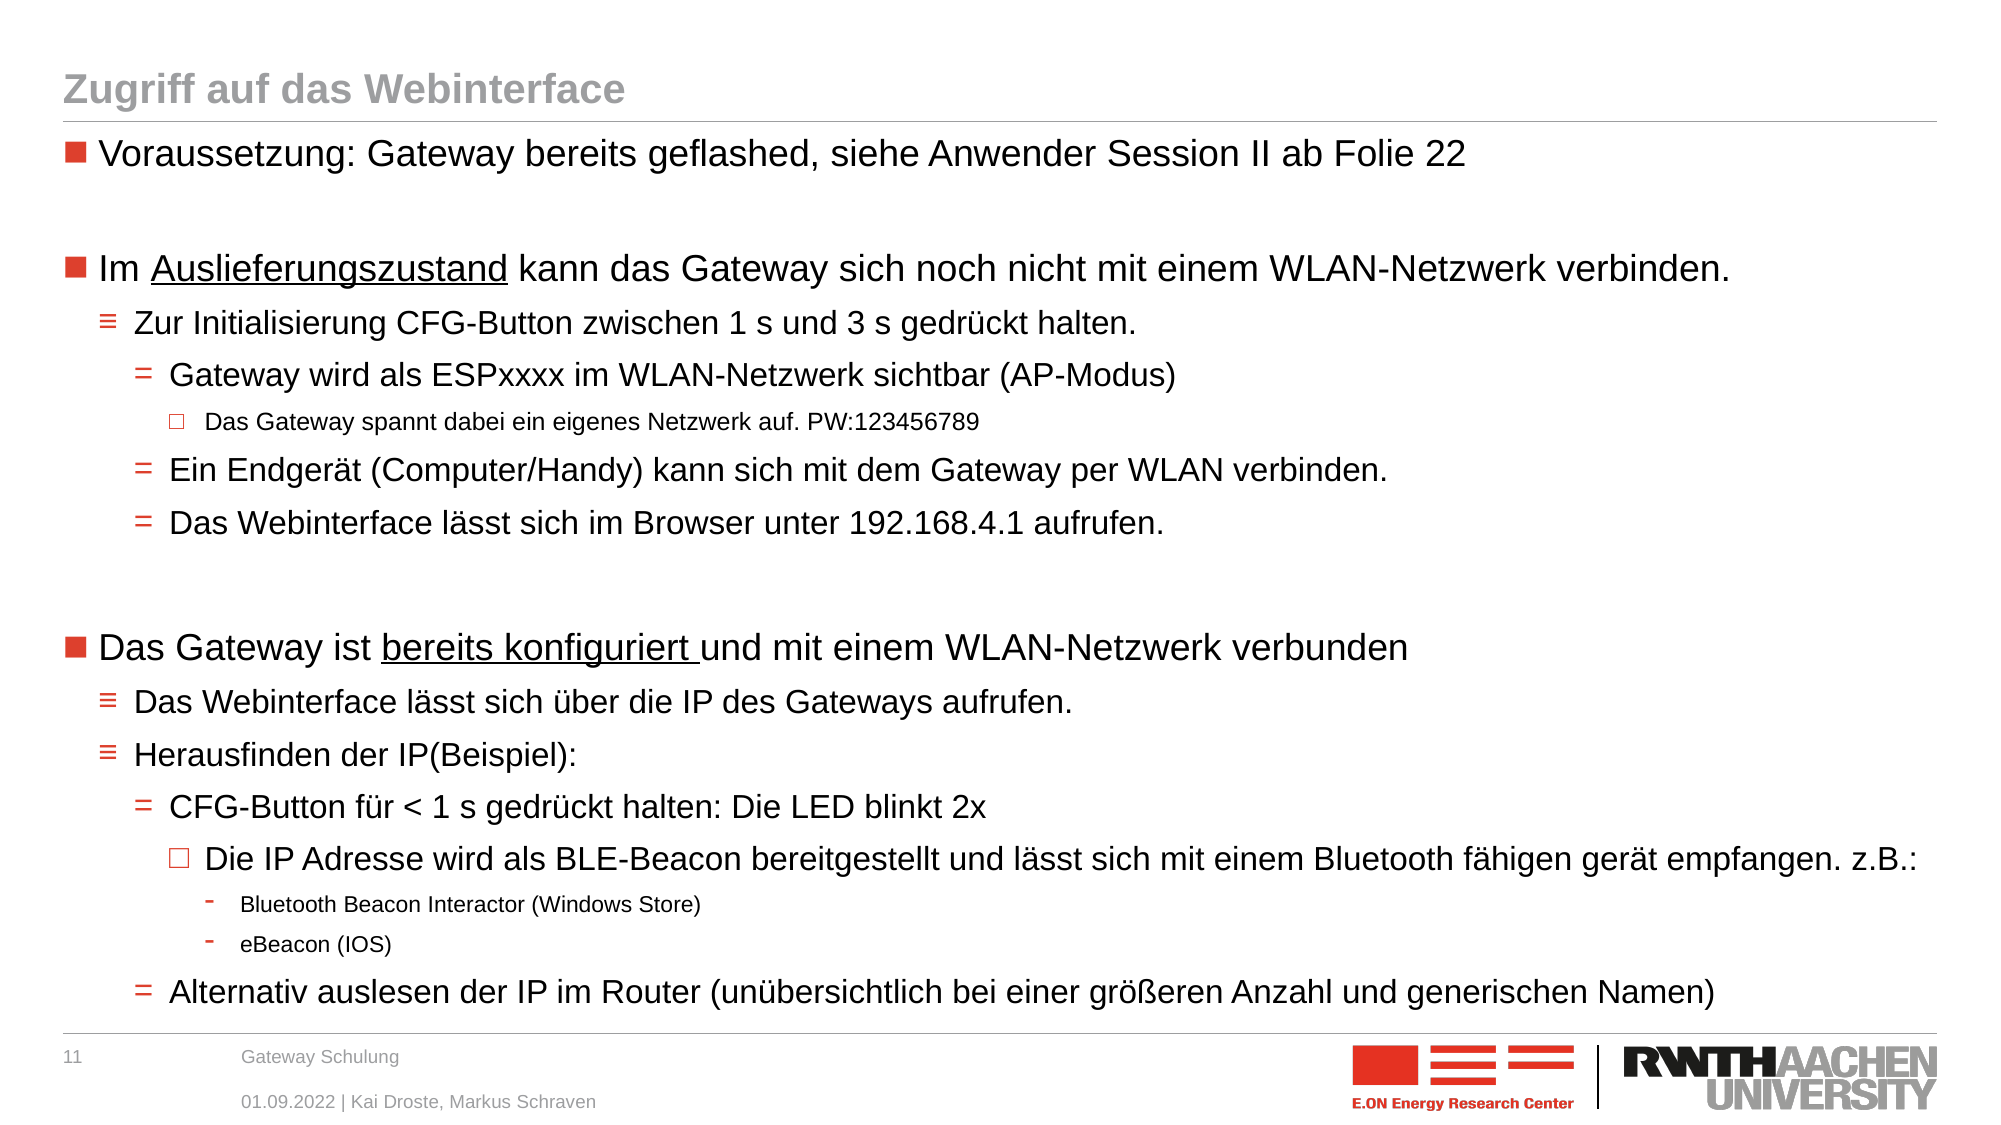

# Zugriff auf das Webinterface
Voraussetzung: Gateway bereits geflashed, siehe Anwender Session II ab Folie 22

Im Auslieferungszustand kann das Gateway sich noch nicht mit einem WLAN-Netzwerk verbinden.
Zur Initialisierung CFG-Button zwischen 1 s und 3 s gedrückt halten.
Gateway wird als ESPxxxx im WLAN-Netzwerk sichtbar (AP-Modus)
Das Gateway spannt dabei ein eigenes Netzwerk auf. PW:123456789
Ein Endgerät (Computer/Handy) kann sich mit dem Gateway per WLAN verbinden.
Das Webinterface lässt sich im Browser unter 192.168.4.1 aufrufen.

Das Gateway ist bereits konfiguriert und mit einem WLAN-Netzwerk verbunden
Das Webinterface lässt sich über die IP des Gateways aufrufen.
Herausfinden der IP(Beispiel):
CFG-Button für < 1 s gedrückt halten: Die LED blinkt 2x
Die IP Adresse wird als BLE-Beacon bereitgestellt und lässt sich mit einem Bluetooth fähigen gerät empfangen. z.B.:
Bluetooth Beacon Interactor (Windows Store)
eBeacon (IOS)
Alternativ auslesen der IP im Router (unübersichtlich bei einer größeren Anzahl und generischen Namen)